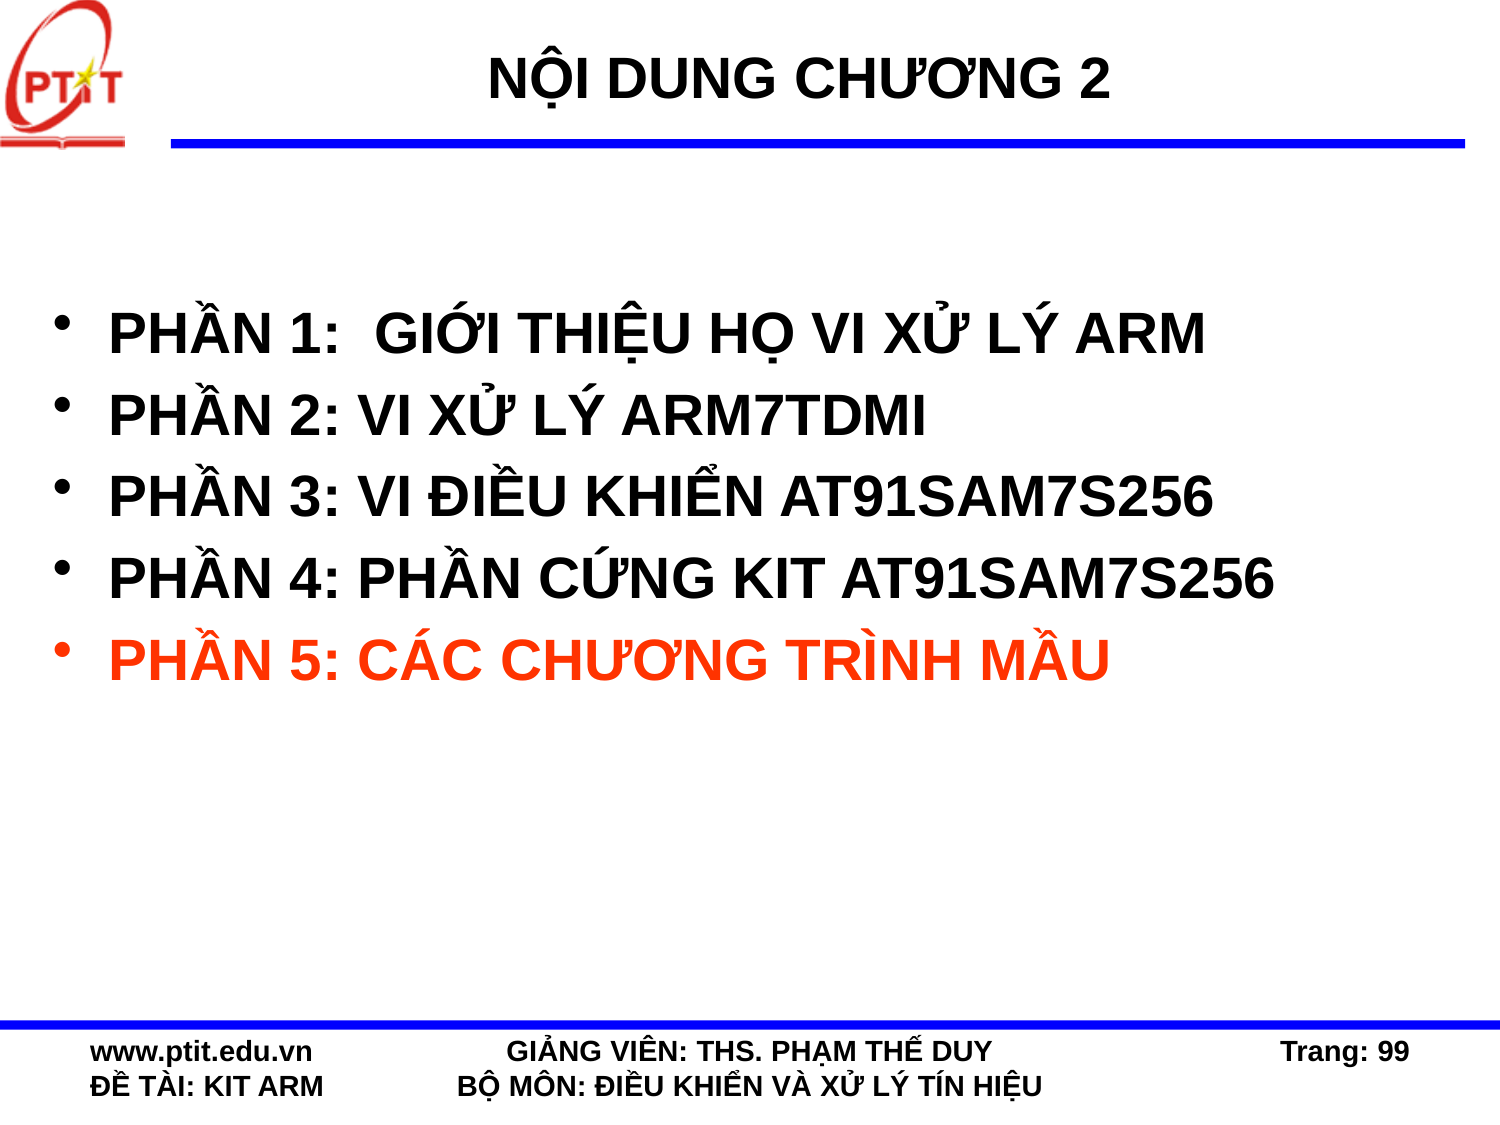

# NỘI DUNG CHƯƠNG 2
PHẦN 1:  GIỚI THIỆU HỌ VI XỬ LÝ ARM
PHẦN 2: VI XỬ LÝ ARM7TDMI
PHẦN 3: VI ĐIỀU KHIỂN AT91SAM7S256
PHẦN 4: PHẦN CỨNG KIT AT91SAM7S256
PHẦN 5: CÁC CHƯƠNG TRÌNH MẦU
www.ptit.edu.vn
ĐỀ TÀI: KIT ARM
GIẢNG VIÊN: THS. PHẠM THẾ DUY
BỘ MÔN: ĐIỀU KHIỂN VÀ XỬ LÝ TÍN HIỆU
Trang: 99